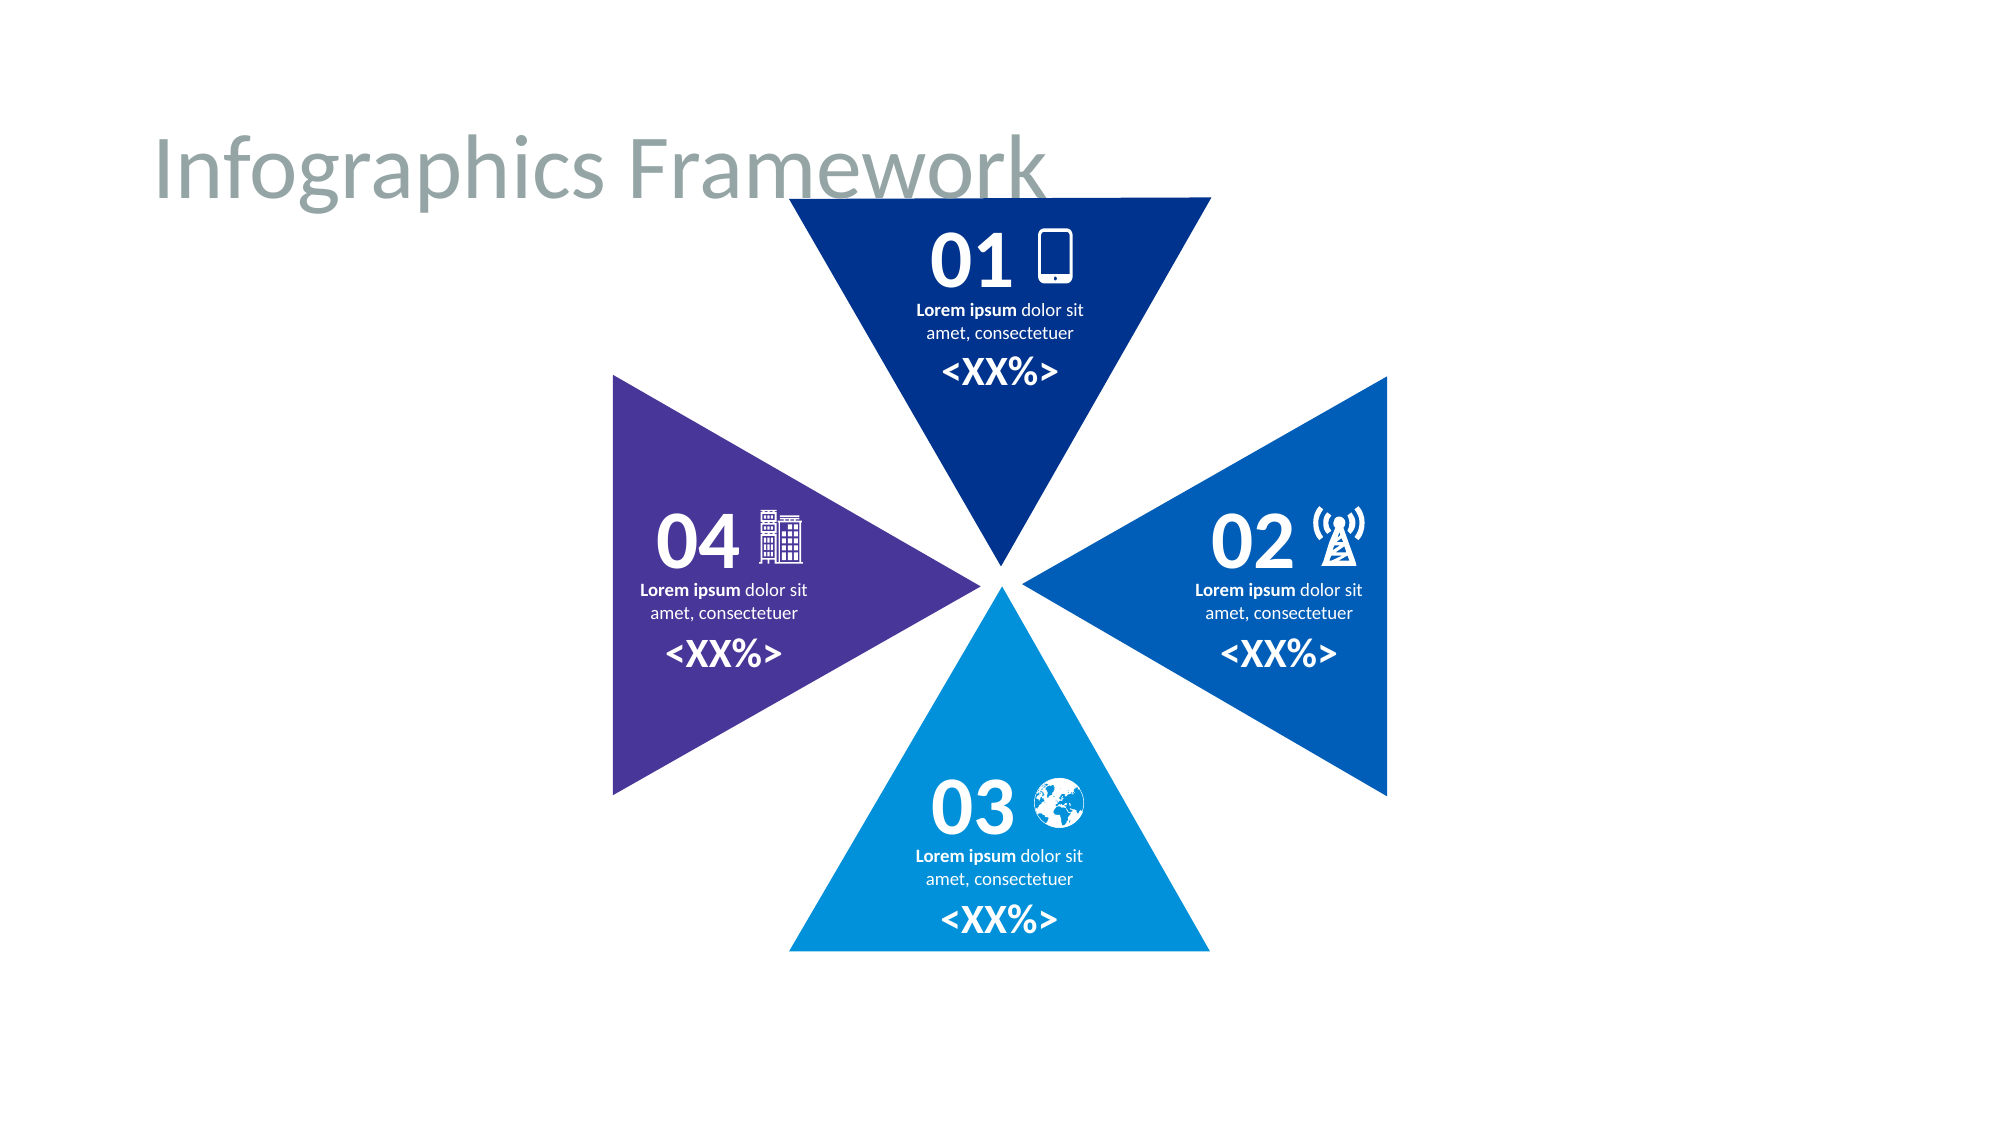

# Infographics Framework

01

Lorem ipsum dolor sit
amet, consectetuer
<XX%>

04
02

Lorem ipsum dolor sit
amet, consectetuer
Lorem ipsum dolor sit
amet, consectetuer

<XX%>
<XX%>
03

Lorem ipsum dolor sit
amet, consectetuer
<XX%>